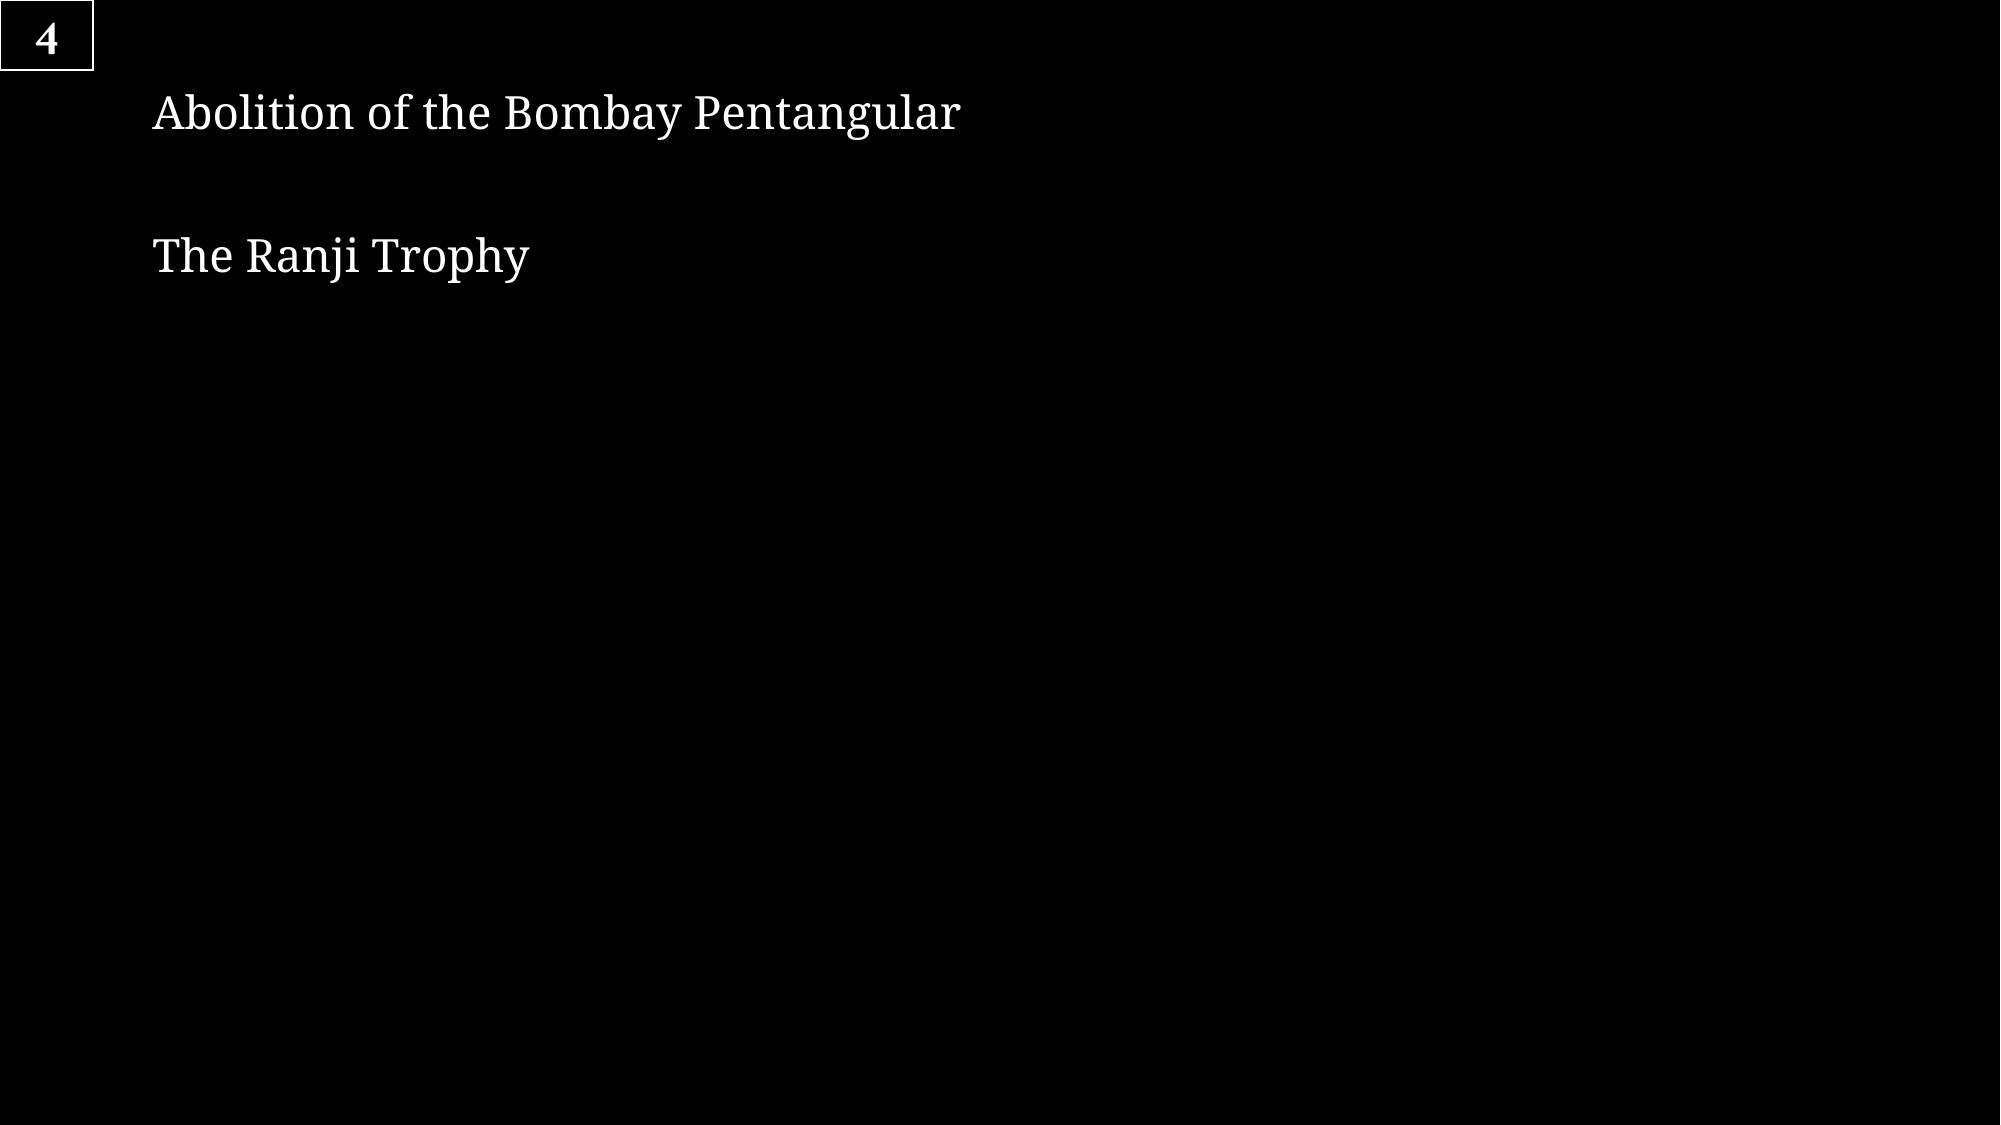

4
# Abolition of the Bombay Pentangular The Ranji Trophy